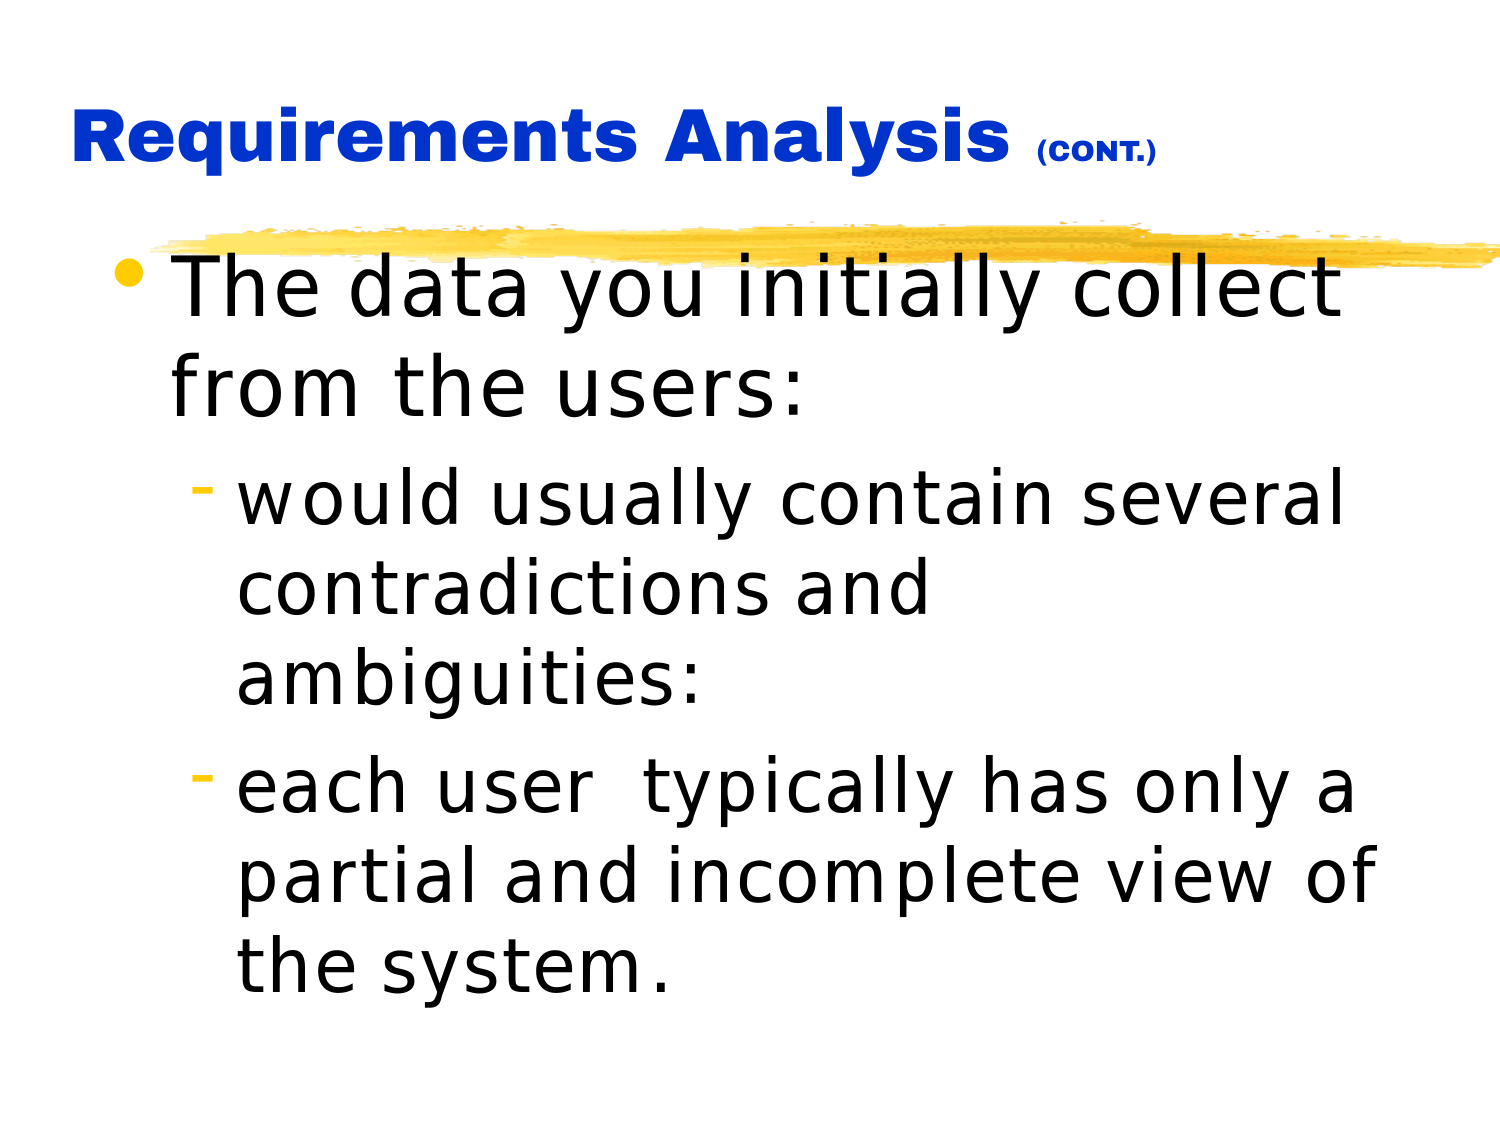

# Requirements Analysis (CONT.)
The data you initially collect from the users:
would usually contain several contradictions and ambiguities:
each user  typically has only a partial and incomplete view of the system.
23